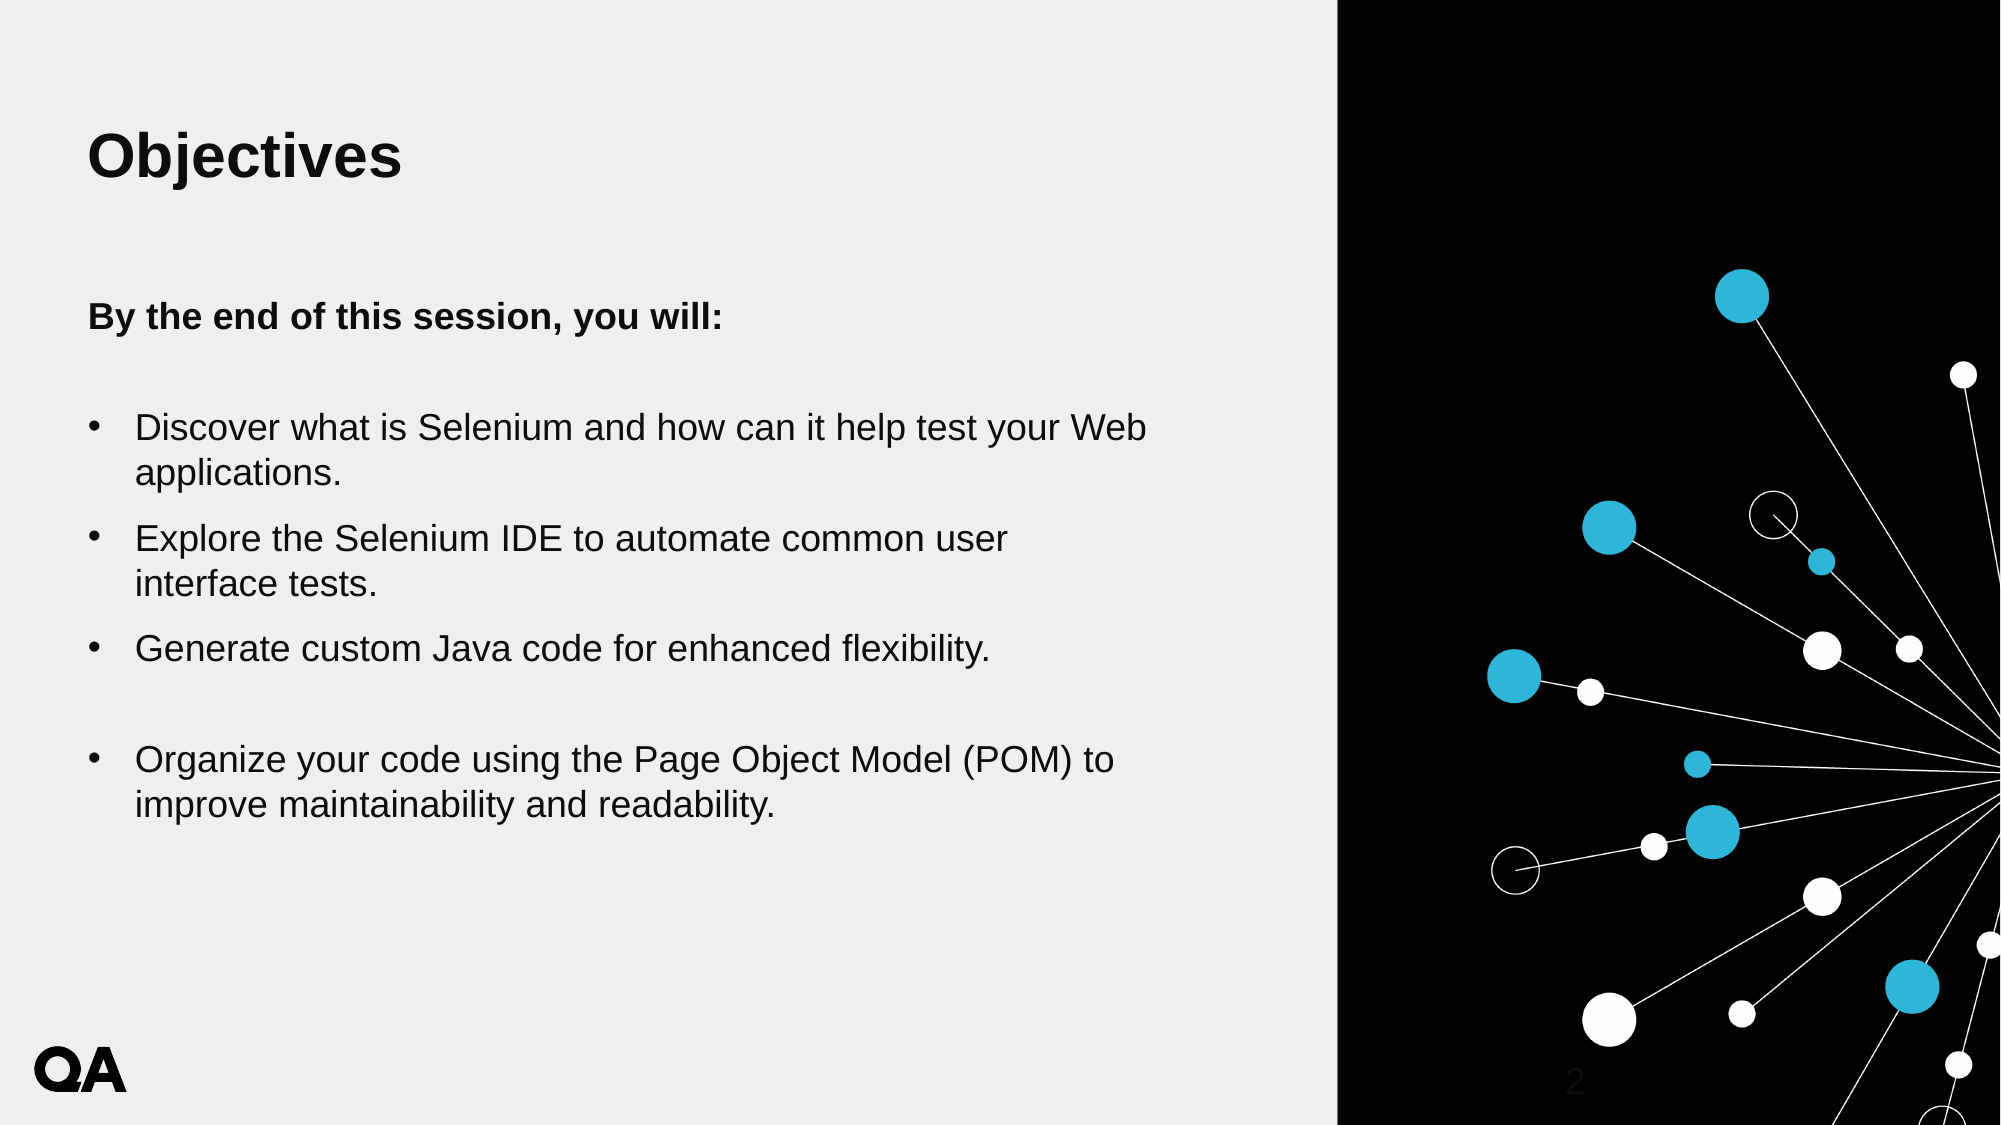

# Objectives
By the end of this session, you will:
Discover what is Selenium and how can it help test your Web applications.
Explore the Selenium IDE to automate common user interface tests.
Generate custom Java code for enhanced flexibility.
Organize your code using the Page Object Model (POM) to improve maintainability and readability.

2